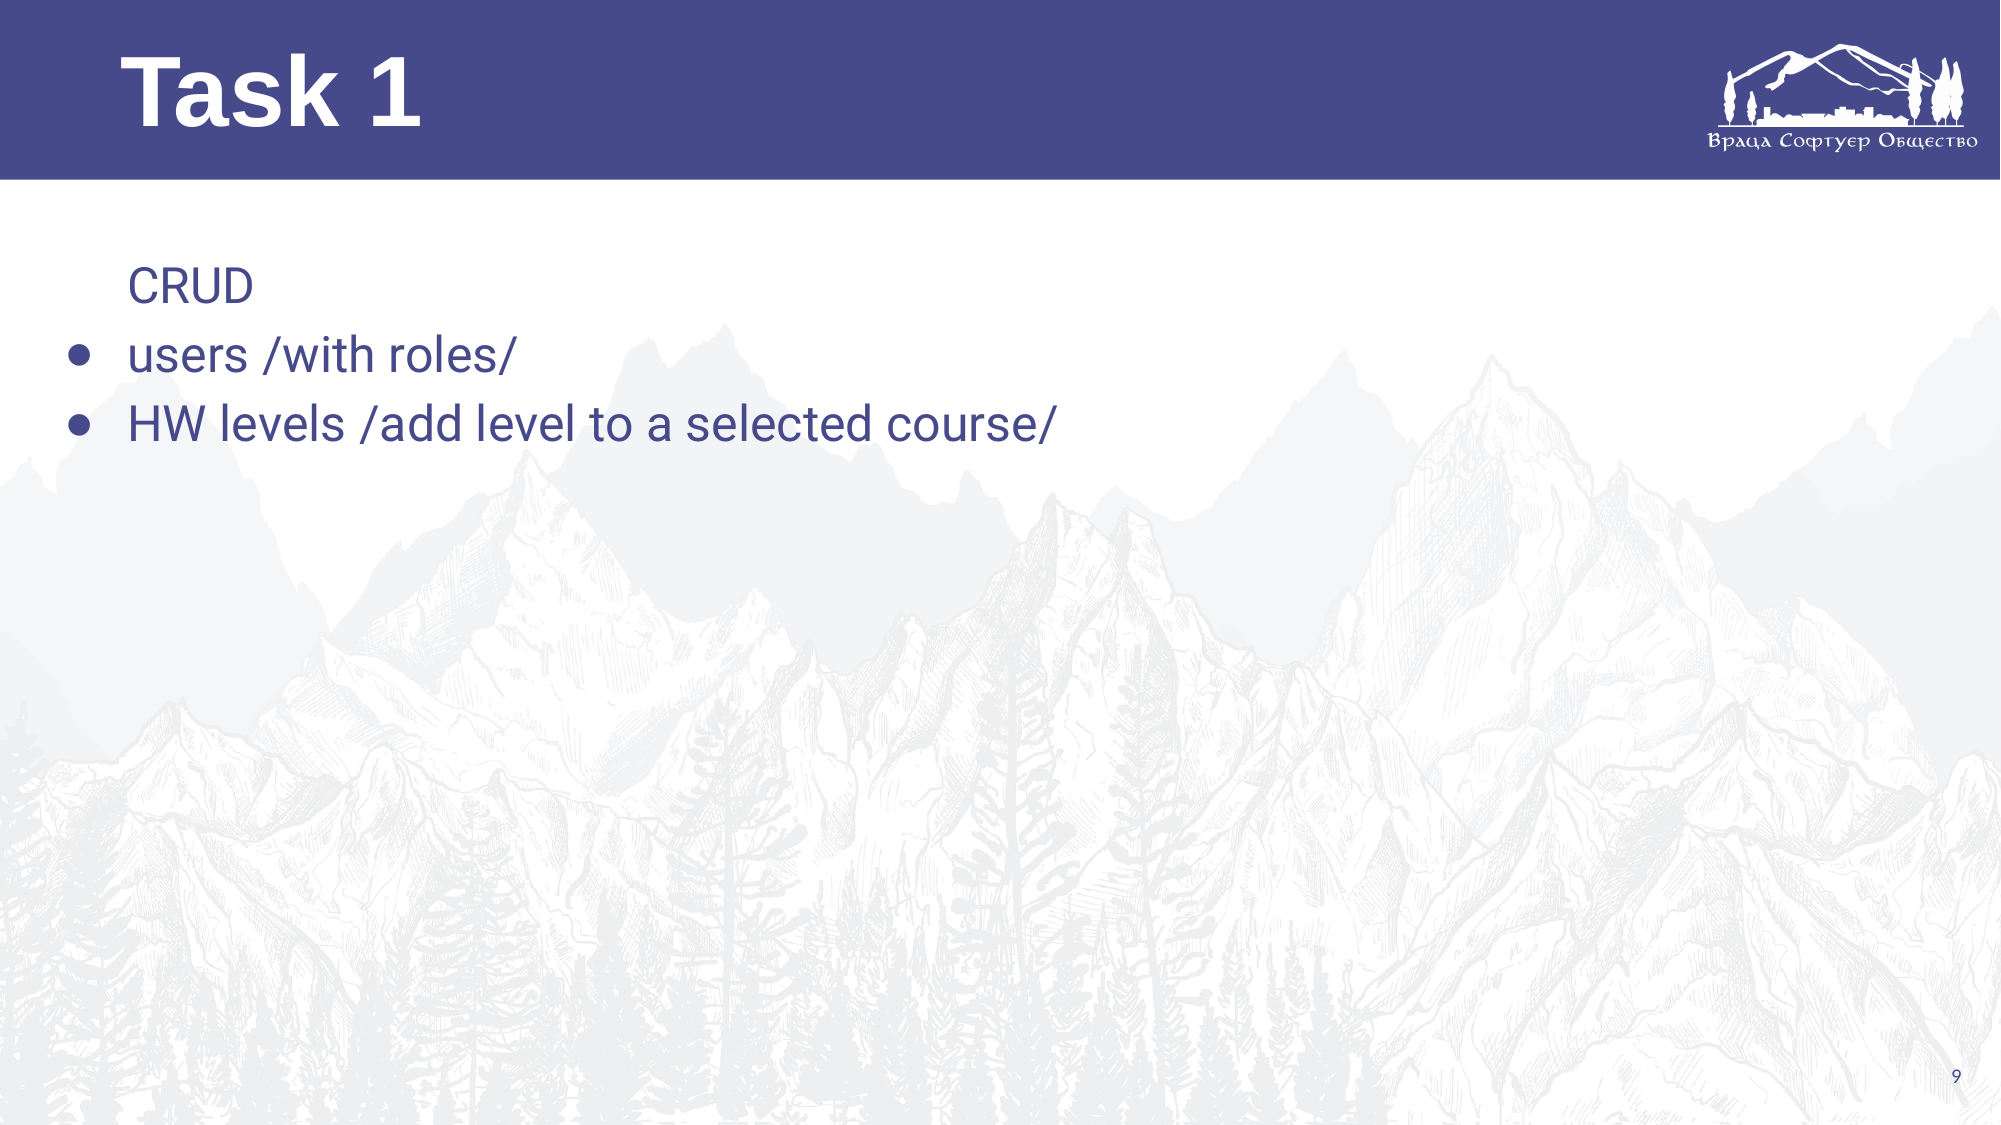

Task 1
CRUD
users /with roles/
HW levels /add level to a selected course/

9